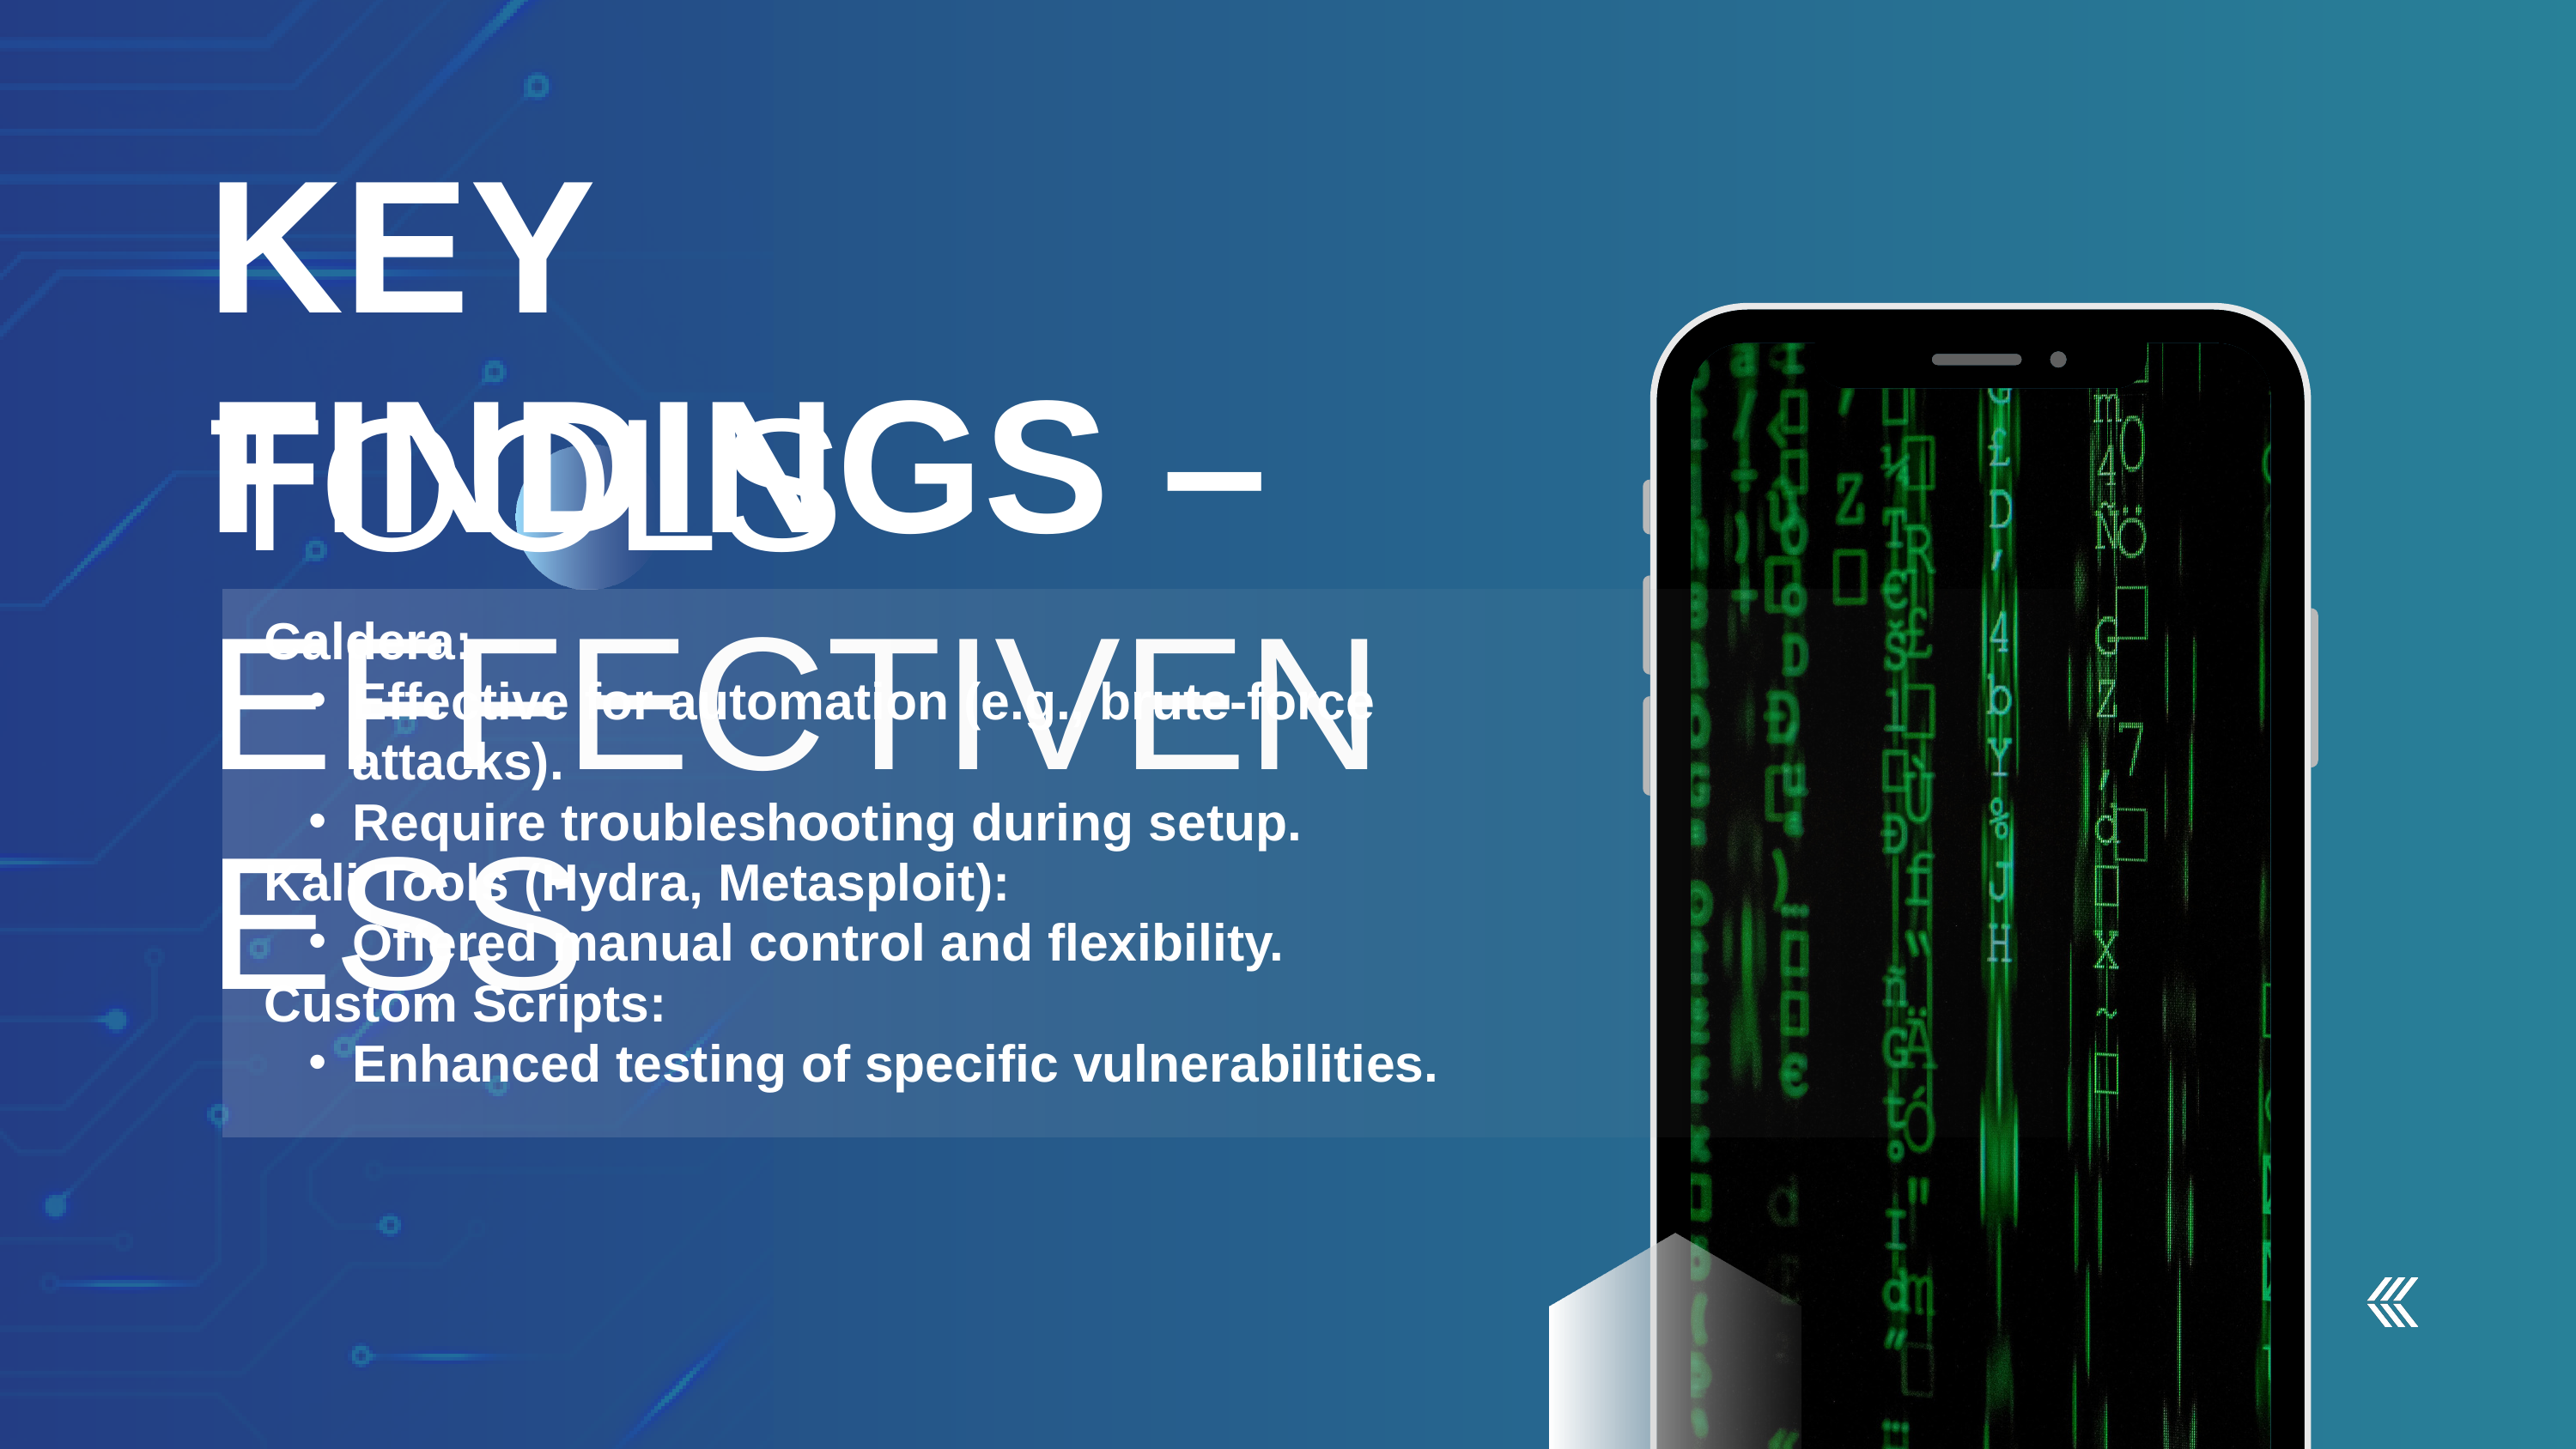

KEY FINDINGS –

TOOLS EFFECTIVENESS

Caldera:
Effective for automation (e.g., brute-force attacks).
Require troubleshooting during setup.
Kali Tools (Hydra, Metasploit):
Offered manual control and flexibility.
Custom Scripts:
Enhanced testing of specific vulnerabilities.